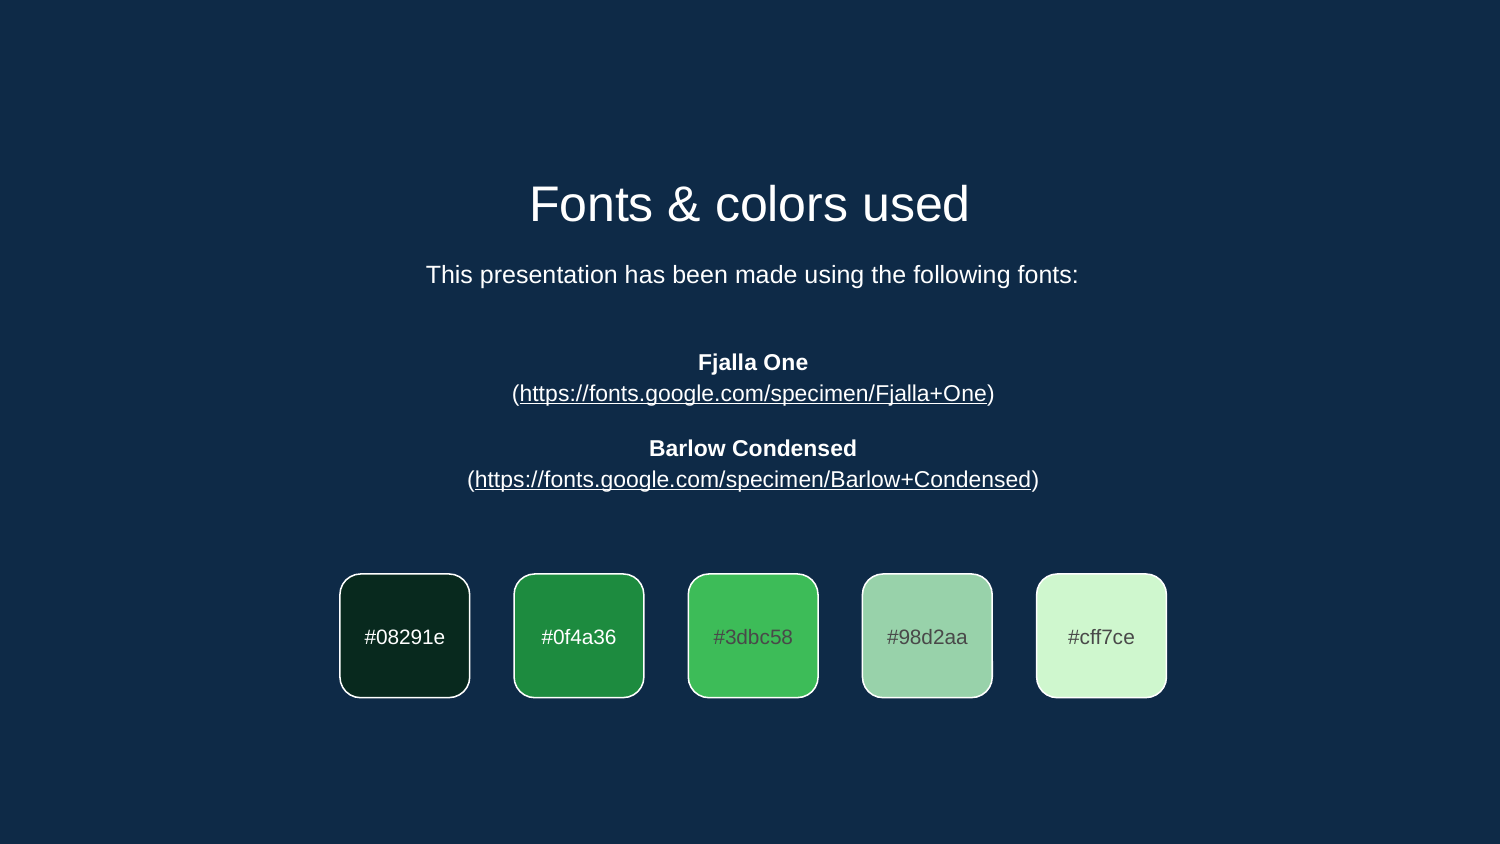

Fonts & colors used
This presentation has been made using the following fonts:

Fjalla One
(https://fonts.google.com/specimen/Fjalla+One)

Barlow Condensed
(https://fonts.google.com/specimen/Barlow+Condensed)

#08291e
#0f4a36
#3dbc58
#98d2aa
#cff7ce